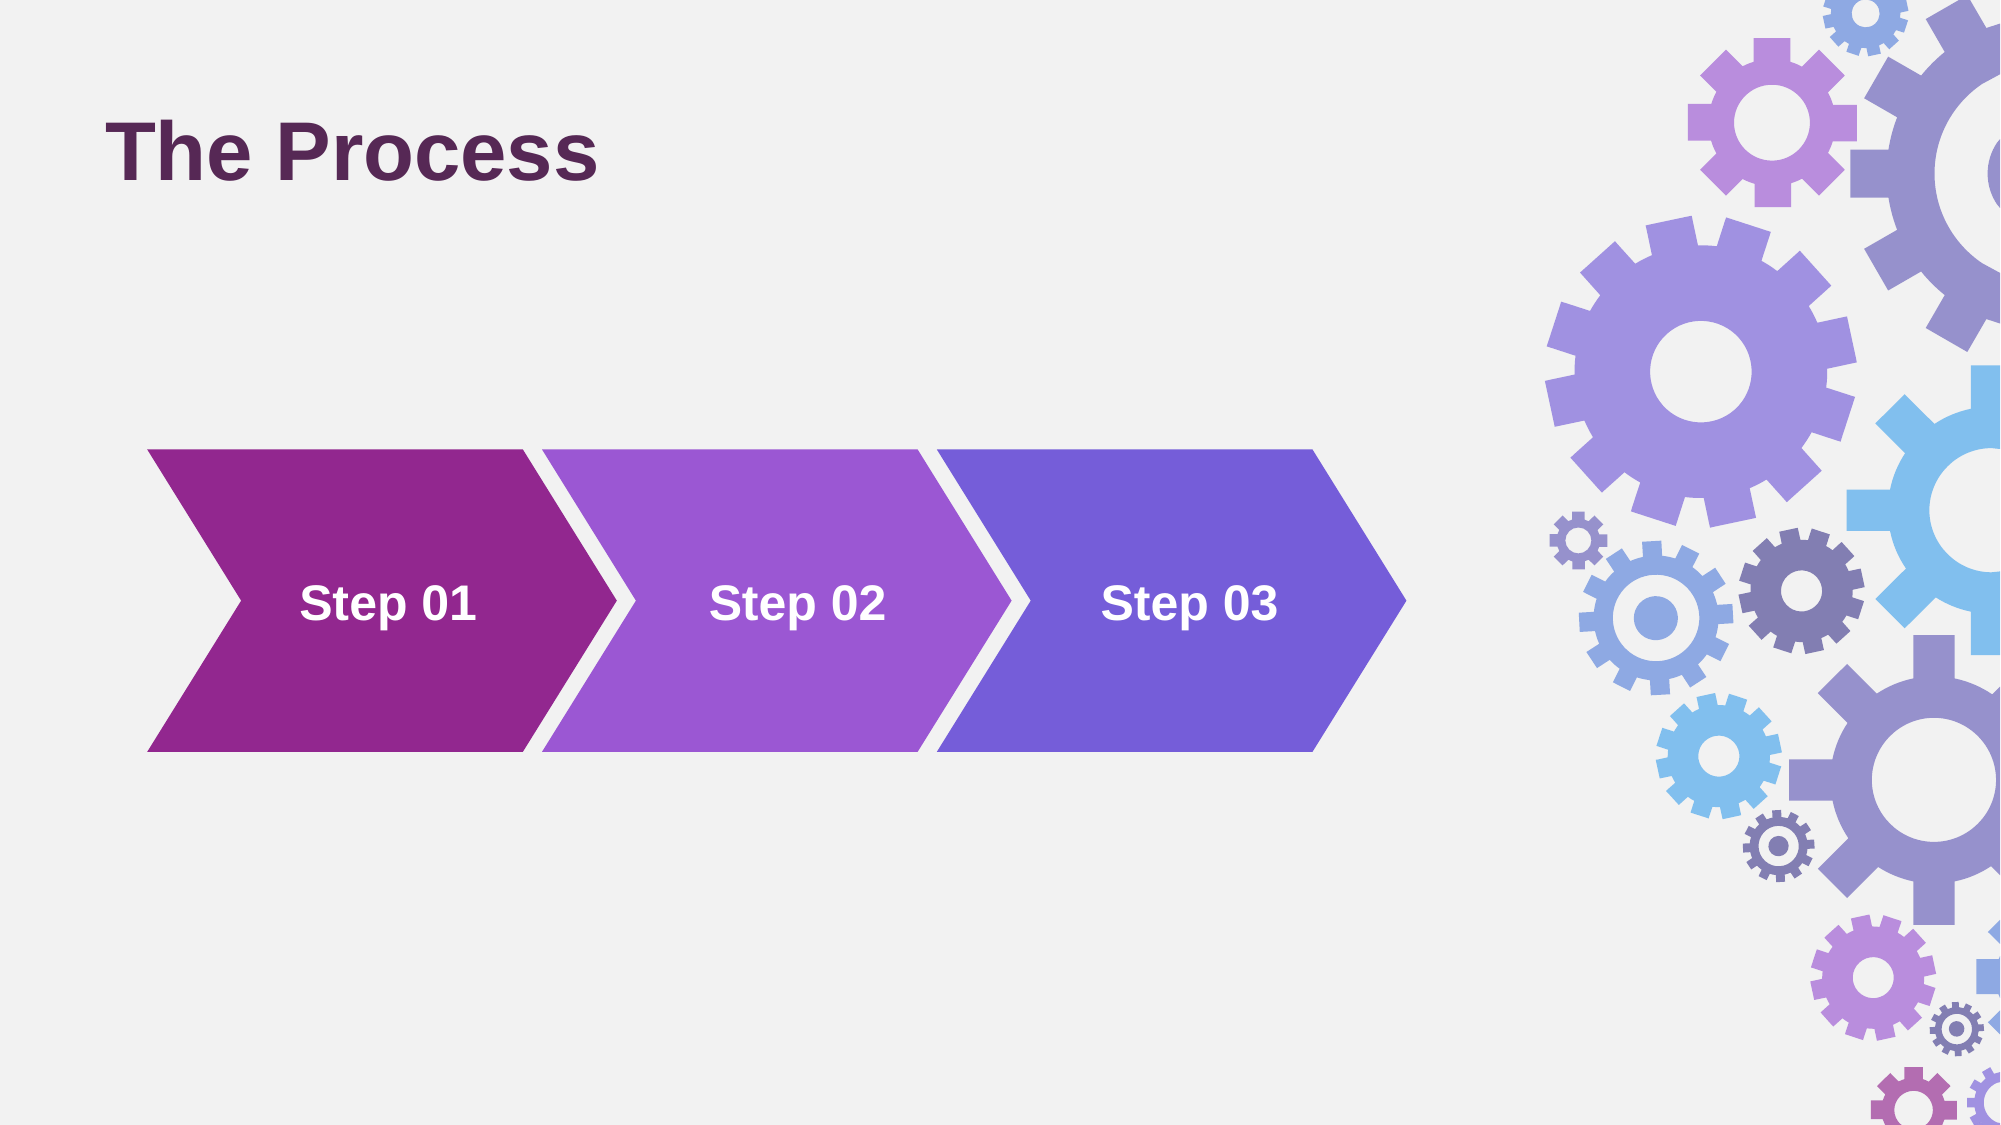

The Process

Step 01
Step 02
Step 03